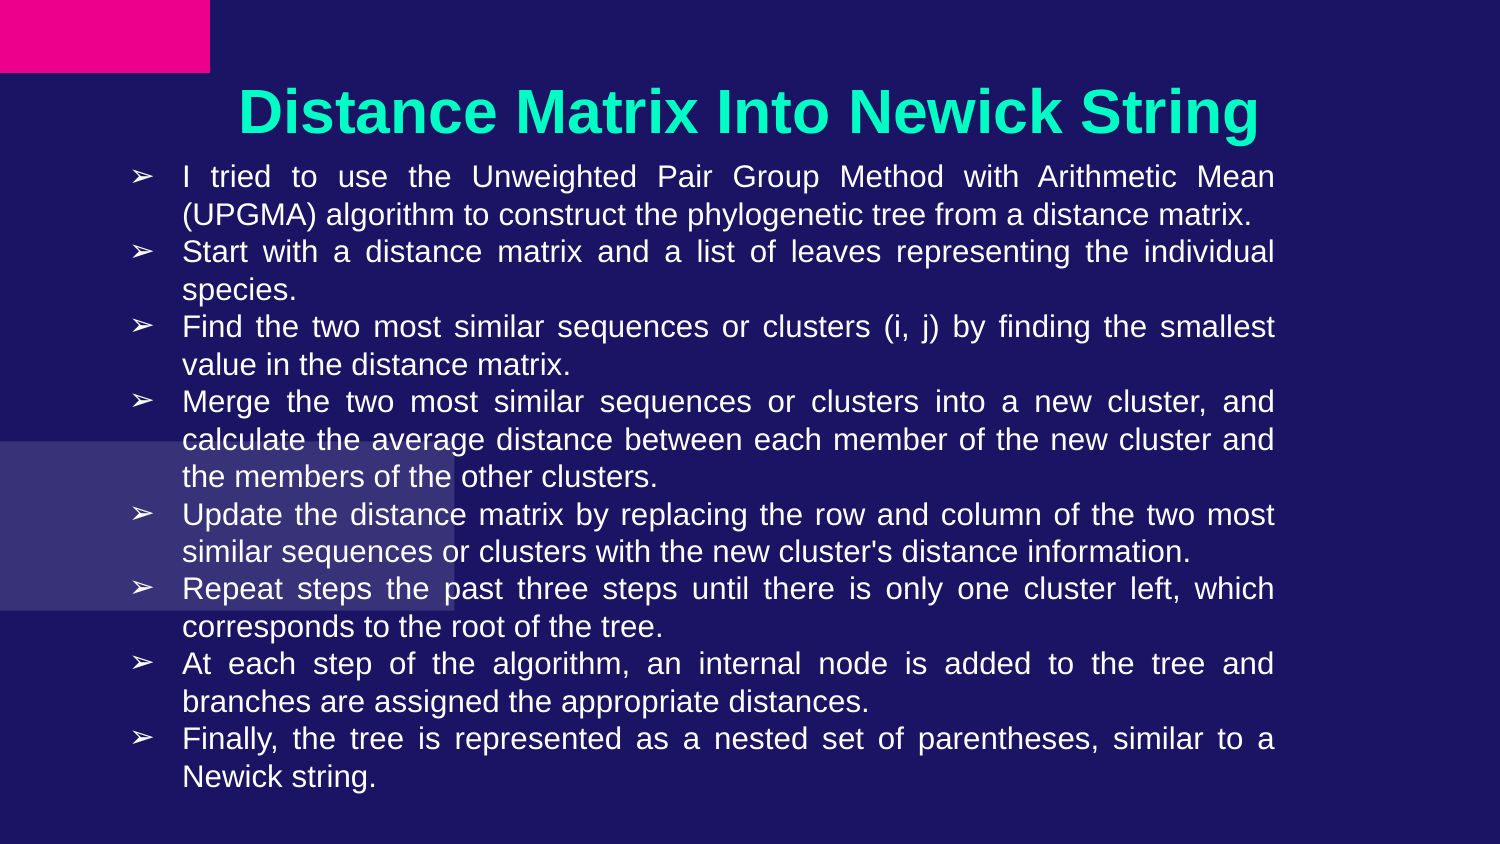

# Distance Matrix Into Newick String
I tried to use the Unweighted Pair Group Method with Arithmetic Mean (UPGMA) algorithm to construct the phylogenetic tree from a distance matrix.
Start with a distance matrix and a list of leaves representing the individual species.
Find the two most similar sequences or clusters (i, j) by finding the smallest value in the distance matrix.
Merge the two most similar sequences or clusters into a new cluster, and calculate the average distance between each member of the new cluster and the members of the other clusters.
Update the distance matrix by replacing the row and column of the two most similar sequences or clusters with the new cluster's distance information.
Repeat steps the past three steps until there is only one cluster left, which corresponds to the root of the tree.
At each step of the algorithm, an internal node is added to the tree and branches are assigned the appropriate distances.
Finally, the tree is represented as a nested set of parentheses, similar to a Newick string.